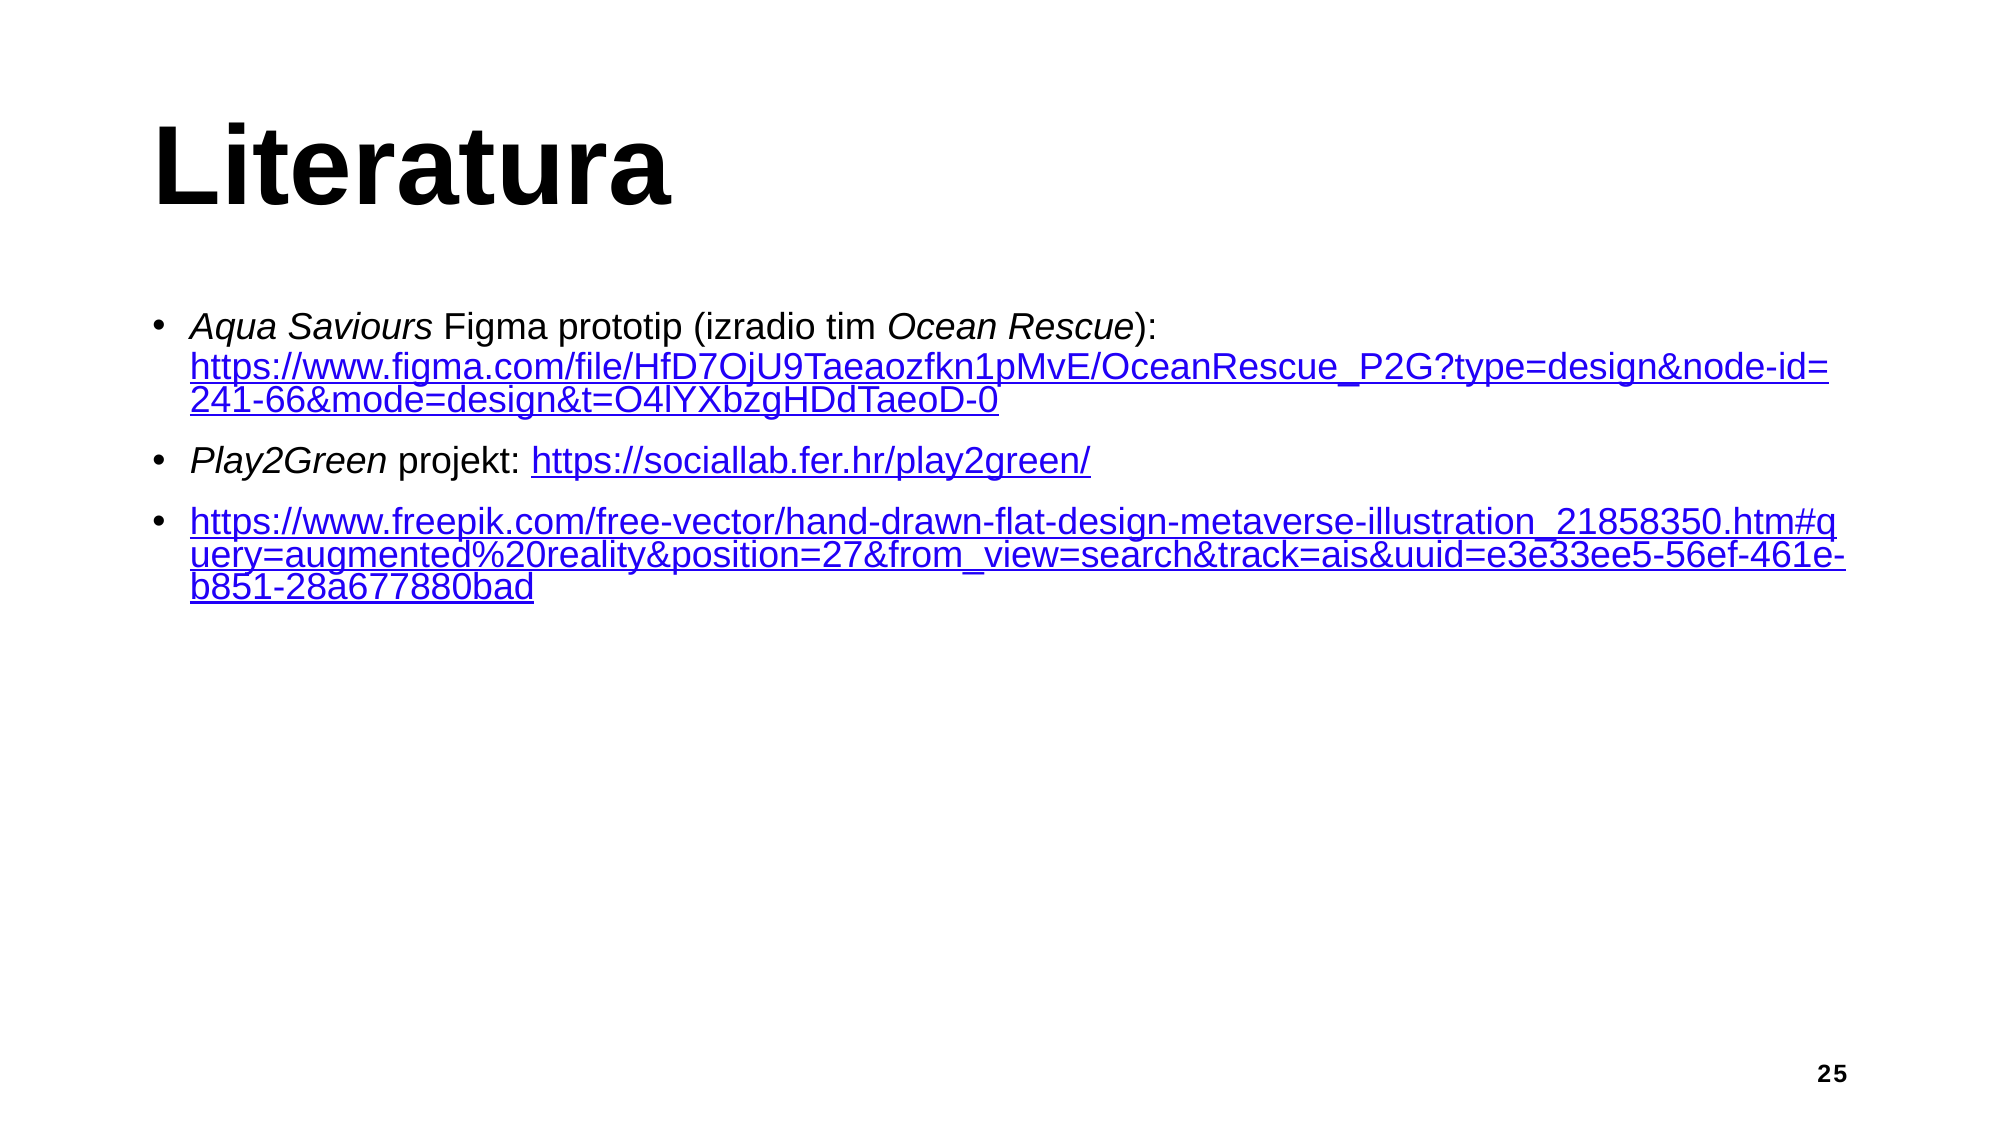

# Literatura
Aqua Saviours Figma prototip (izradio tim Ocean Rescue): https://www.figma.com/file/HfD7OjU9Taeaozfkn1pMvE/OceanRescue_P2G?type=design&node-id=241-66&mode=design&t=O4lYXbzgHDdTaeoD-0
Play2Green projekt: https://sociallab.fer.hr/play2green/
https://www.freepik.com/free-vector/hand-drawn-flat-design-metaverse-illustration_21858350.htm#query=augmented%20reality&position=27&from_view=search&track=ais&uuid=e3e33ee5-56ef-461e-b851-28a677880bad

25